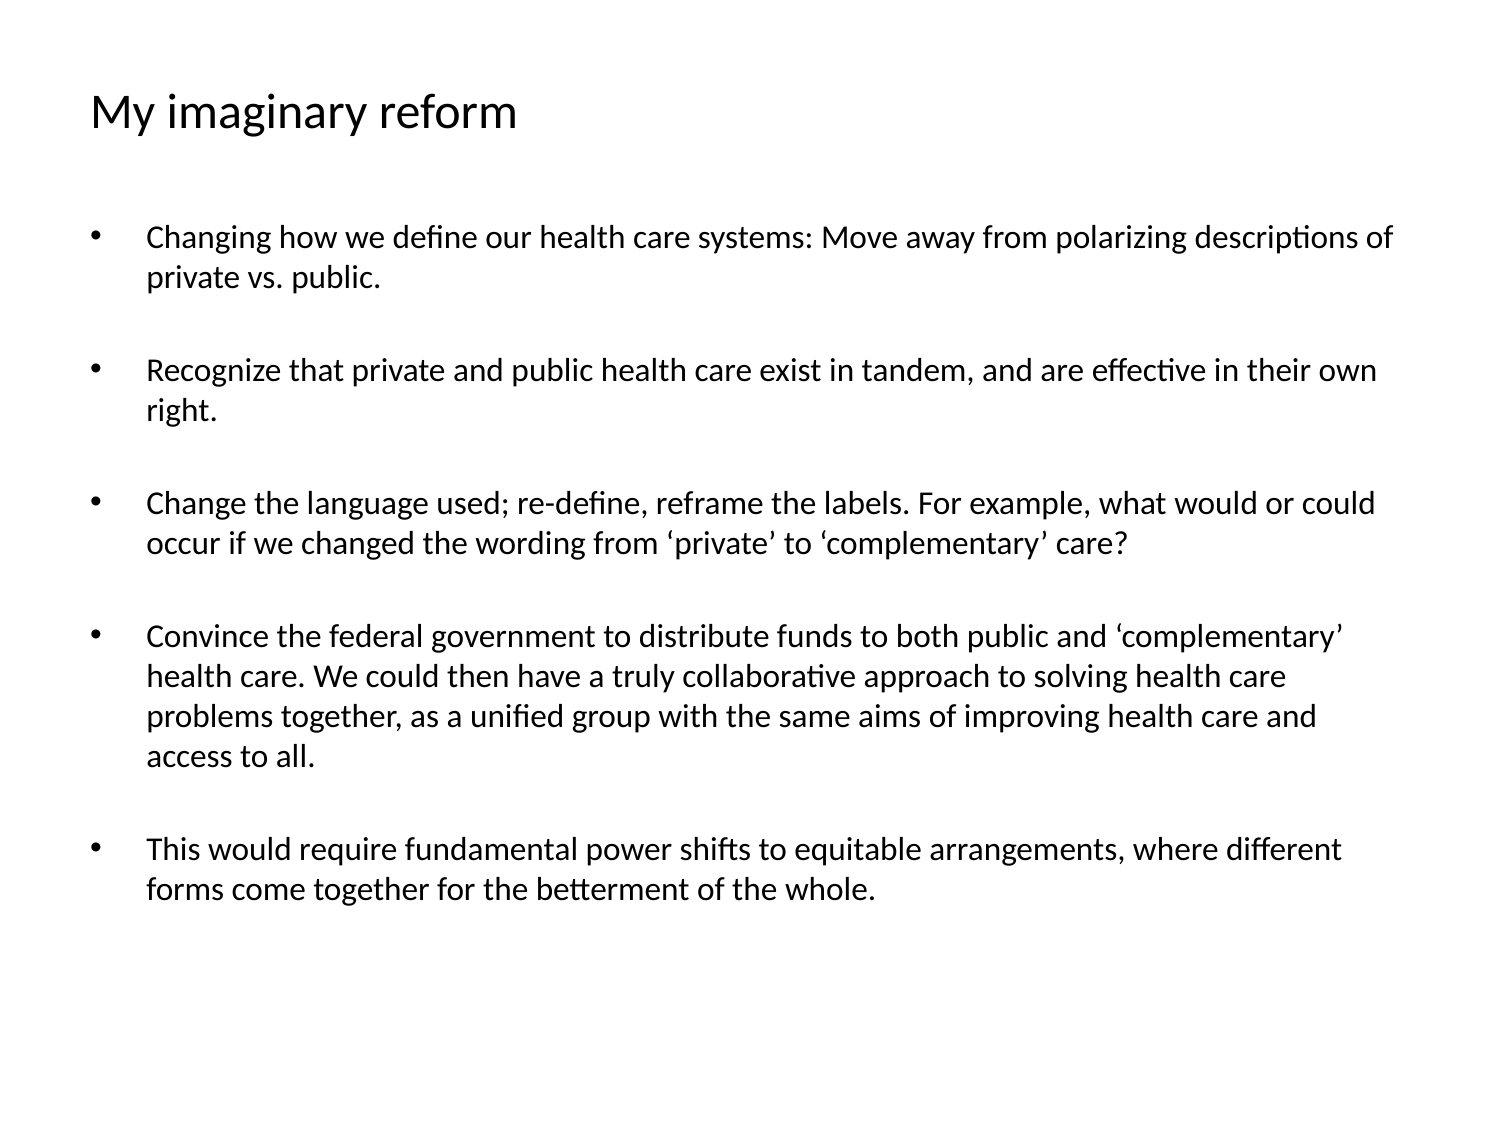

# My imaginary reform
Changing how we define our health care systems: Move away from polarizing descriptions of private vs. public.

Recognize that private and public health care exist in tandem, and are effective in their own right.

Change the language used; re-define, reframe the labels. For example, what would or could occur if we changed the wording from ‘private’ to ‘complementary’ care?

Convince the federal government to distribute funds to both public and ‘complementary’ health care. We could then have a truly collaborative approach to solving health care problems together, as a unified group with the same aims of improving health care and access to all.

This would require fundamental power shifts to equitable arrangements, where different forms come together for the betterment of the whole.